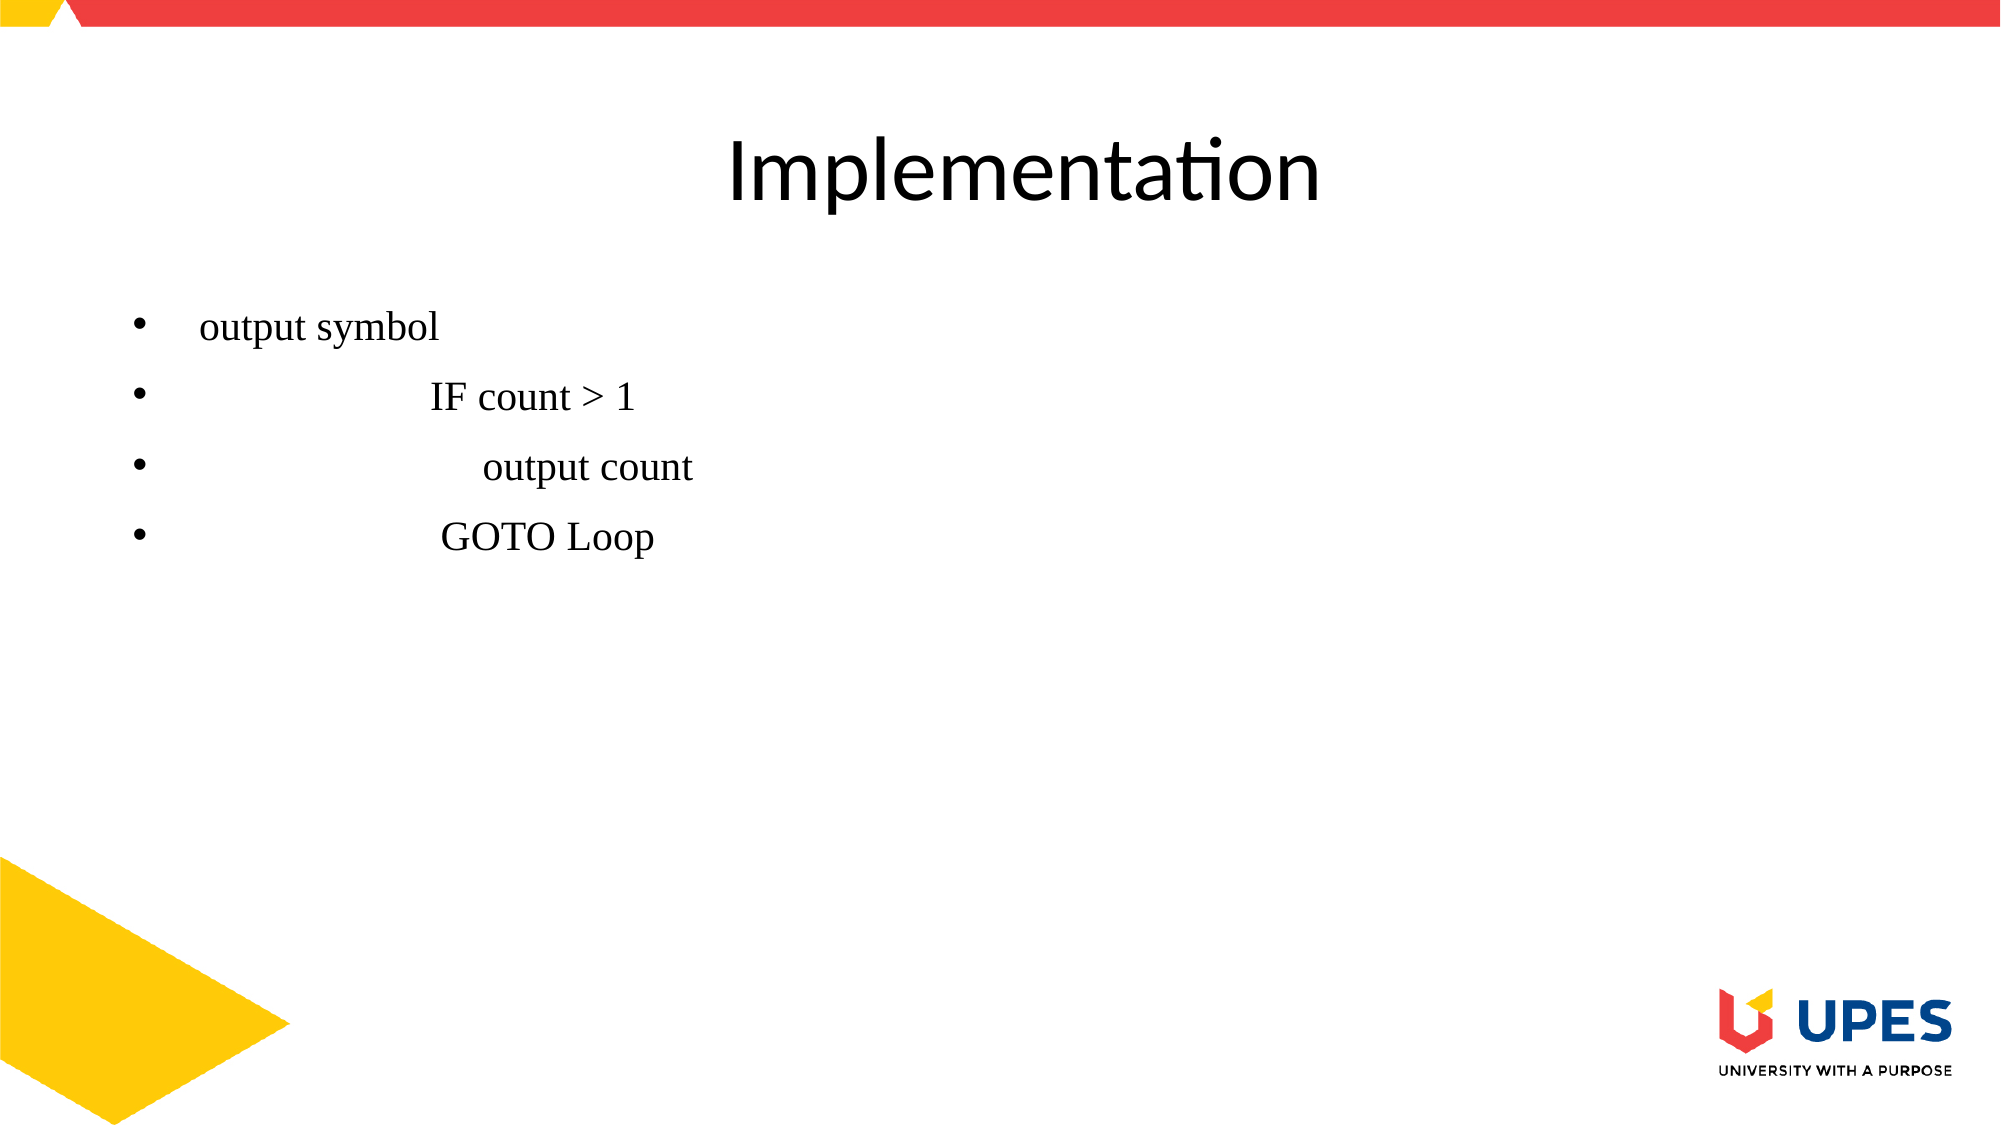

# Implementation
 output symbol
                       IF count > 1
                            output count
                        GOTO Loop